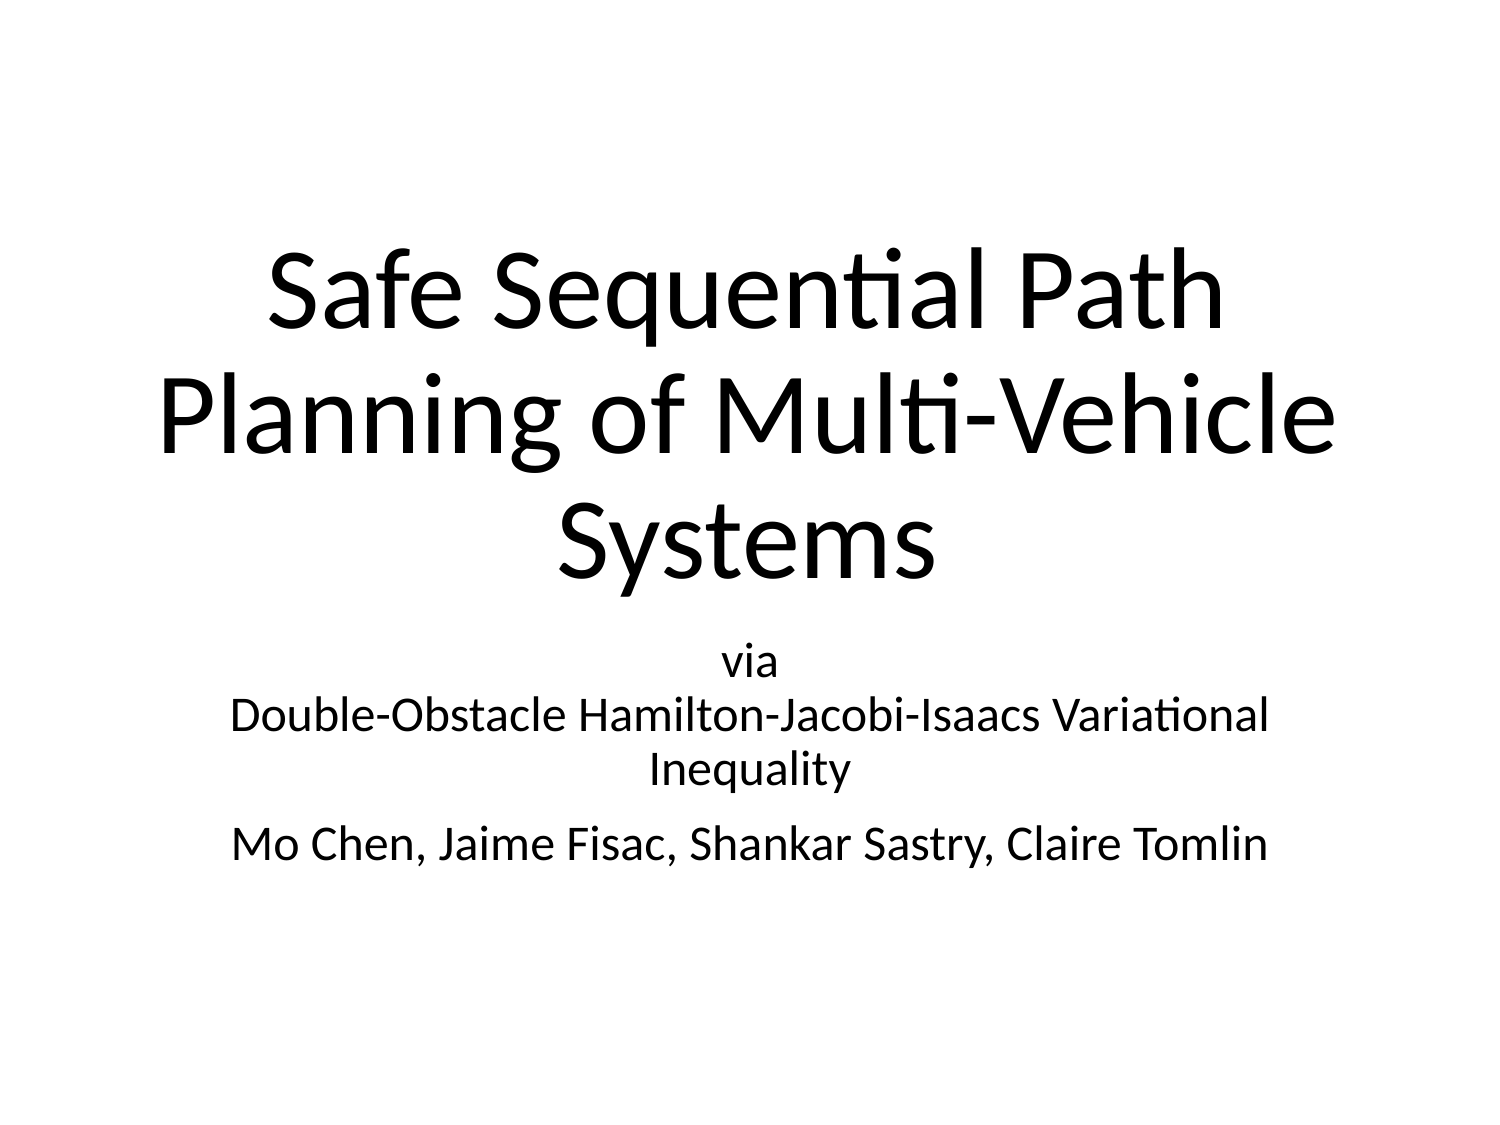

# Safe Sequential Path Planning of Multi-Vehicle Systems
via
Double-Obstacle Hamilton-Jacobi-Isaacs Variational Inequality
Mo Chen, Jaime Fisac, Shankar Sastry, Claire Tomlin